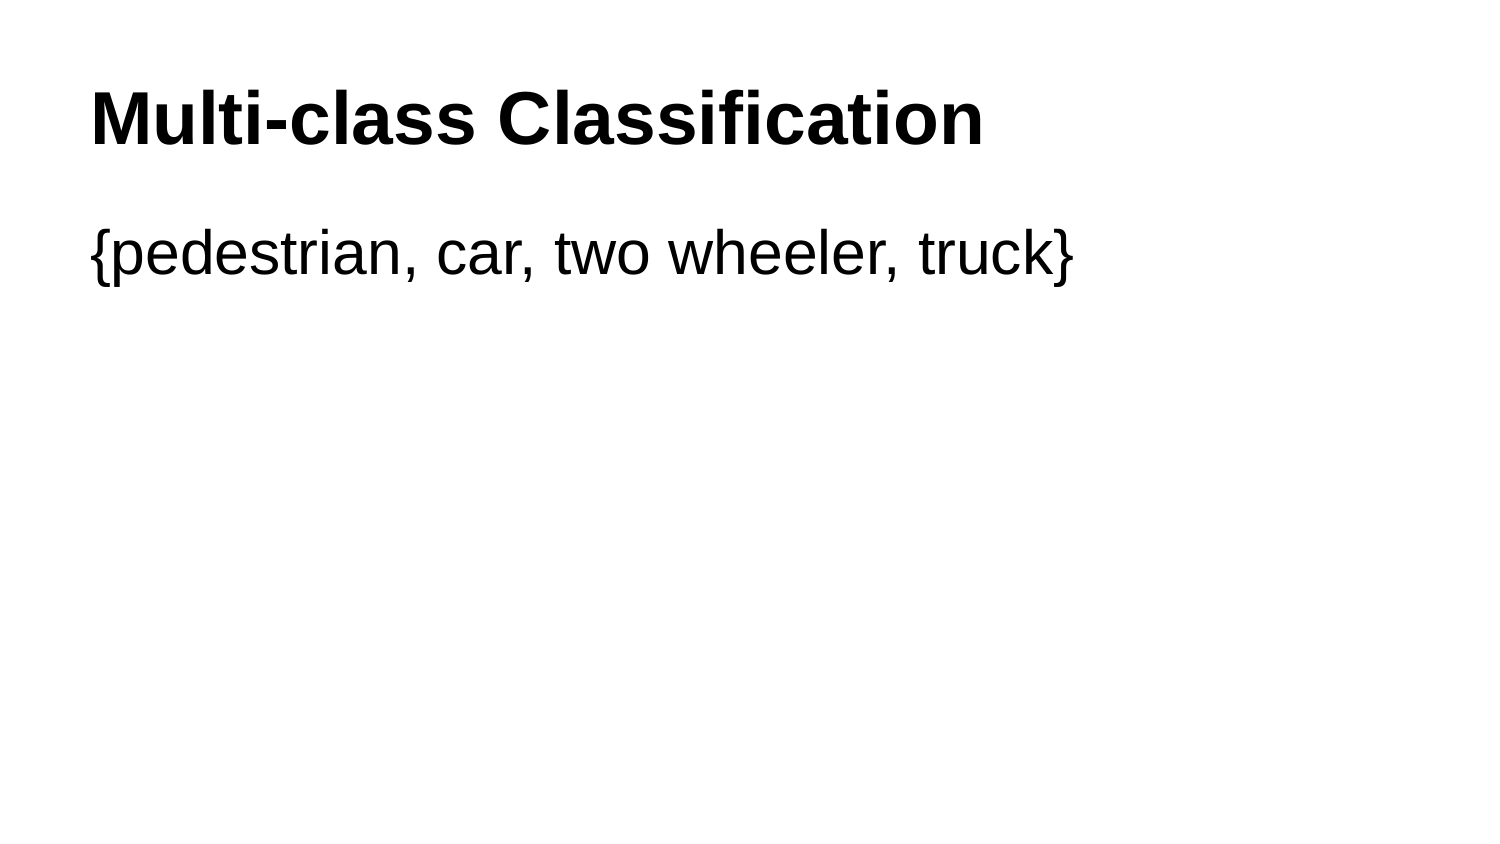

# Multi-class Classification
{pedestrian, car, two wheeler, truck}